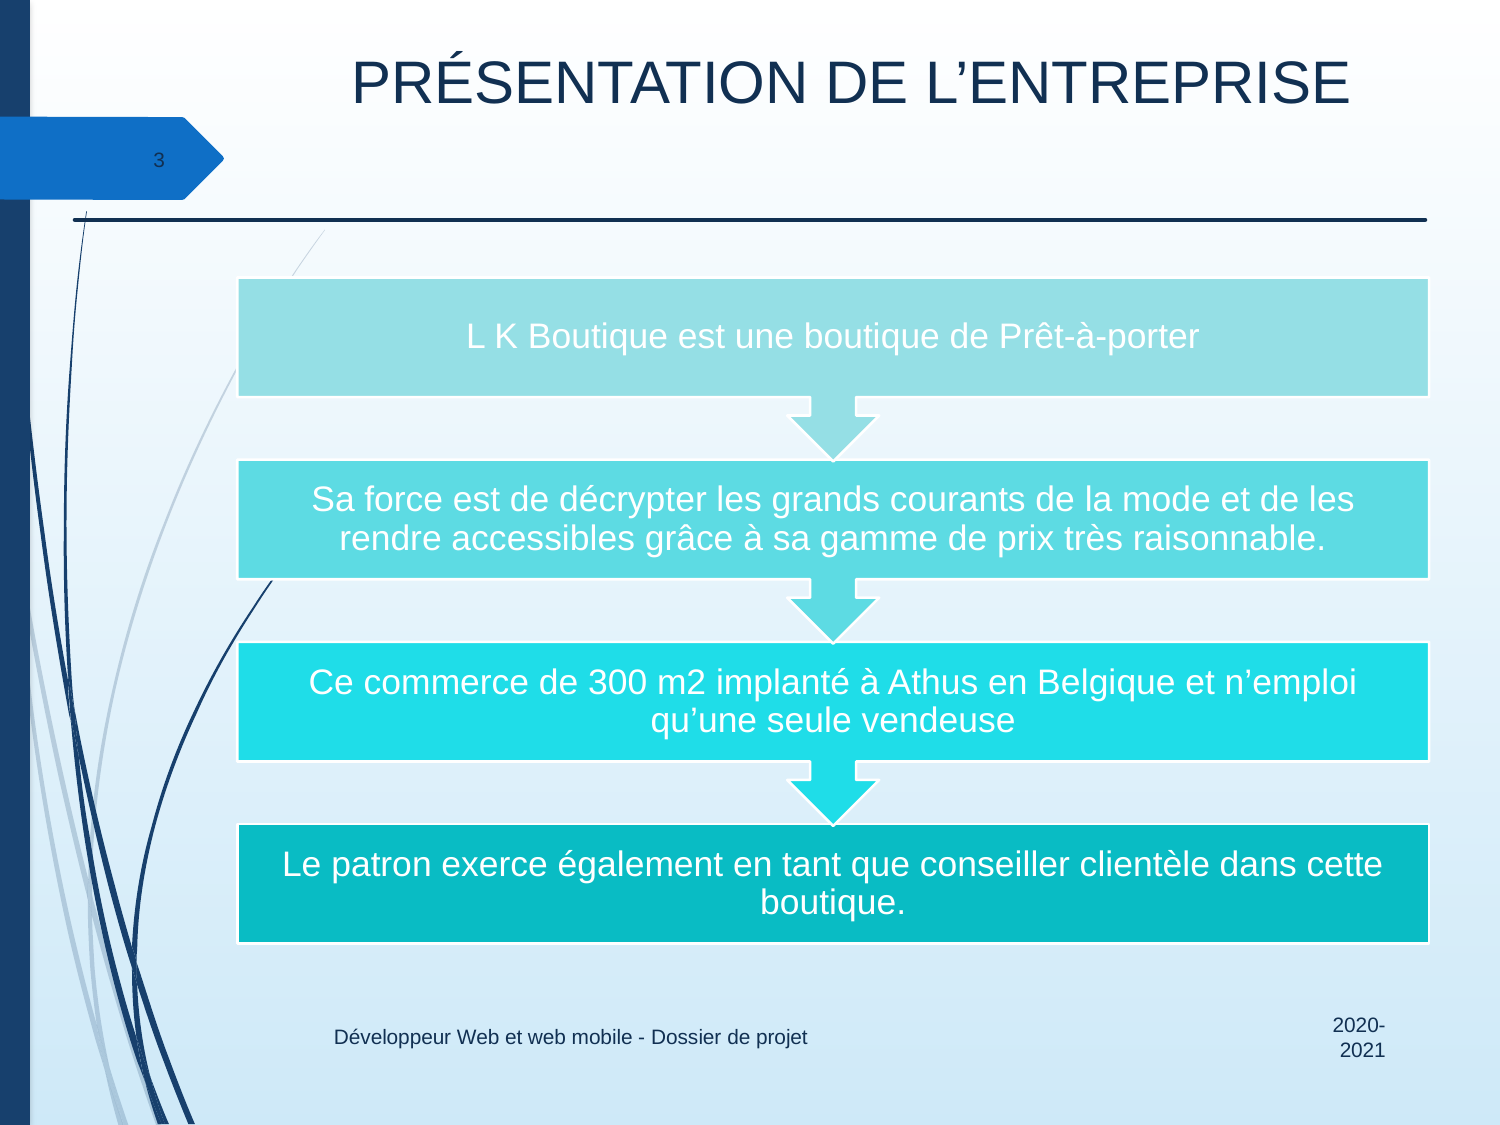

# Présentation de l’entreprise
3
Le patron exerce également en tant que conseiller clientèle dans cette boutique.
Ce commerce de 300 m2 implanté à Athus en Belgique et n’emploi qu’une seule vendeuse
Sa force est de décrypter les grands courants de la mode et de les rendre accessibles grâce à sa gamme de prix très raisonnable.
L K Boutique est une boutique de Prêt-à-porter
2020-2021
Développeur Web et web mobile - Dossier de projet